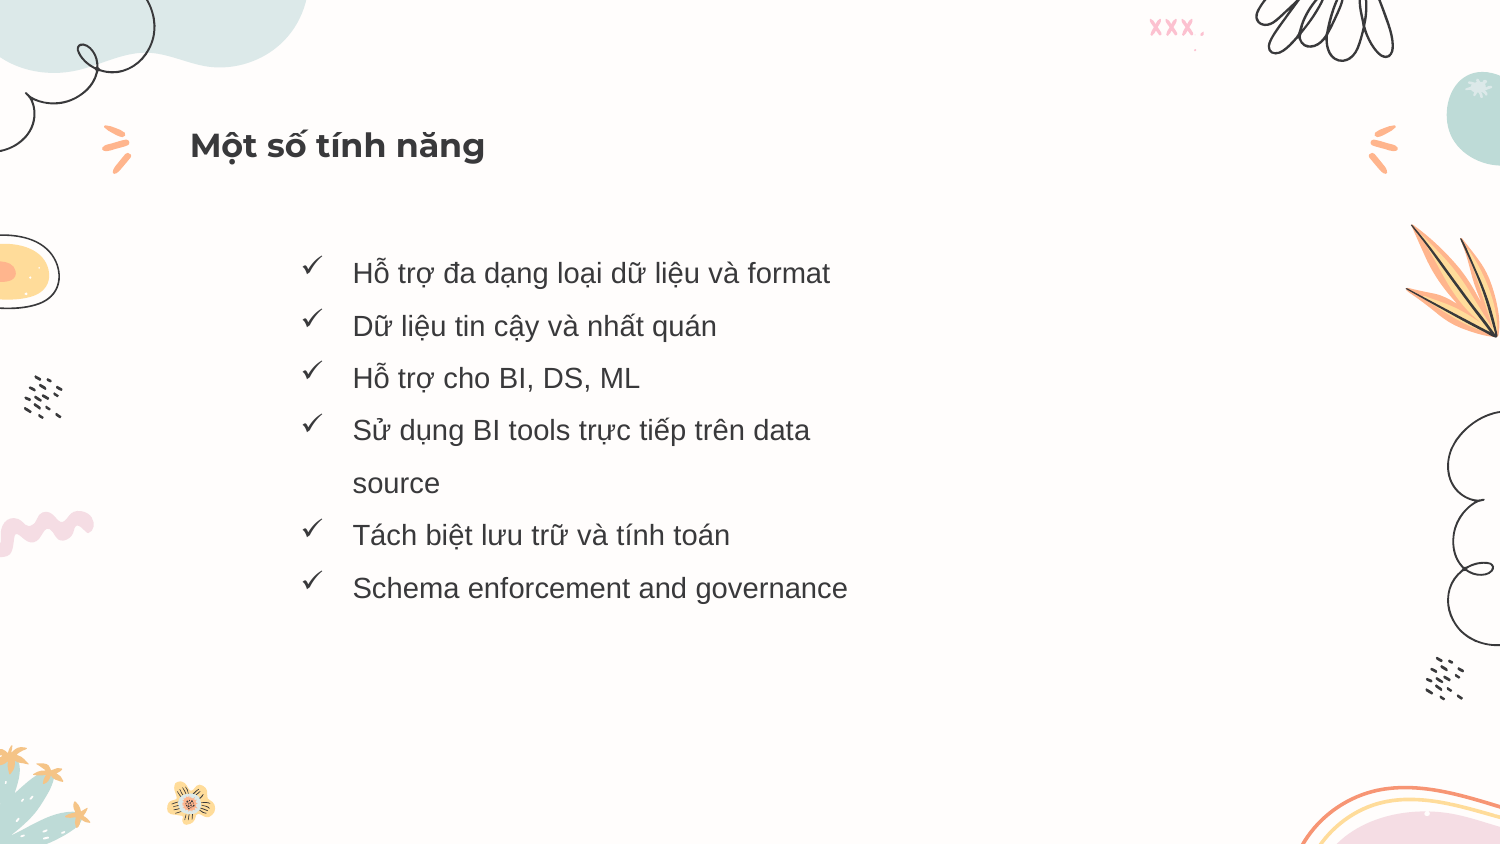

# Một số tính năng
Hỗ trợ đa dạng loại dữ liệu và format
Dữ liệu tin cậy và nhất quán
Hỗ trợ cho BI, DS, ML
Sử dụng BI tools trực tiếp trên data source
Tách biệt lưu trữ và tính toán
Schema enforcement and governance